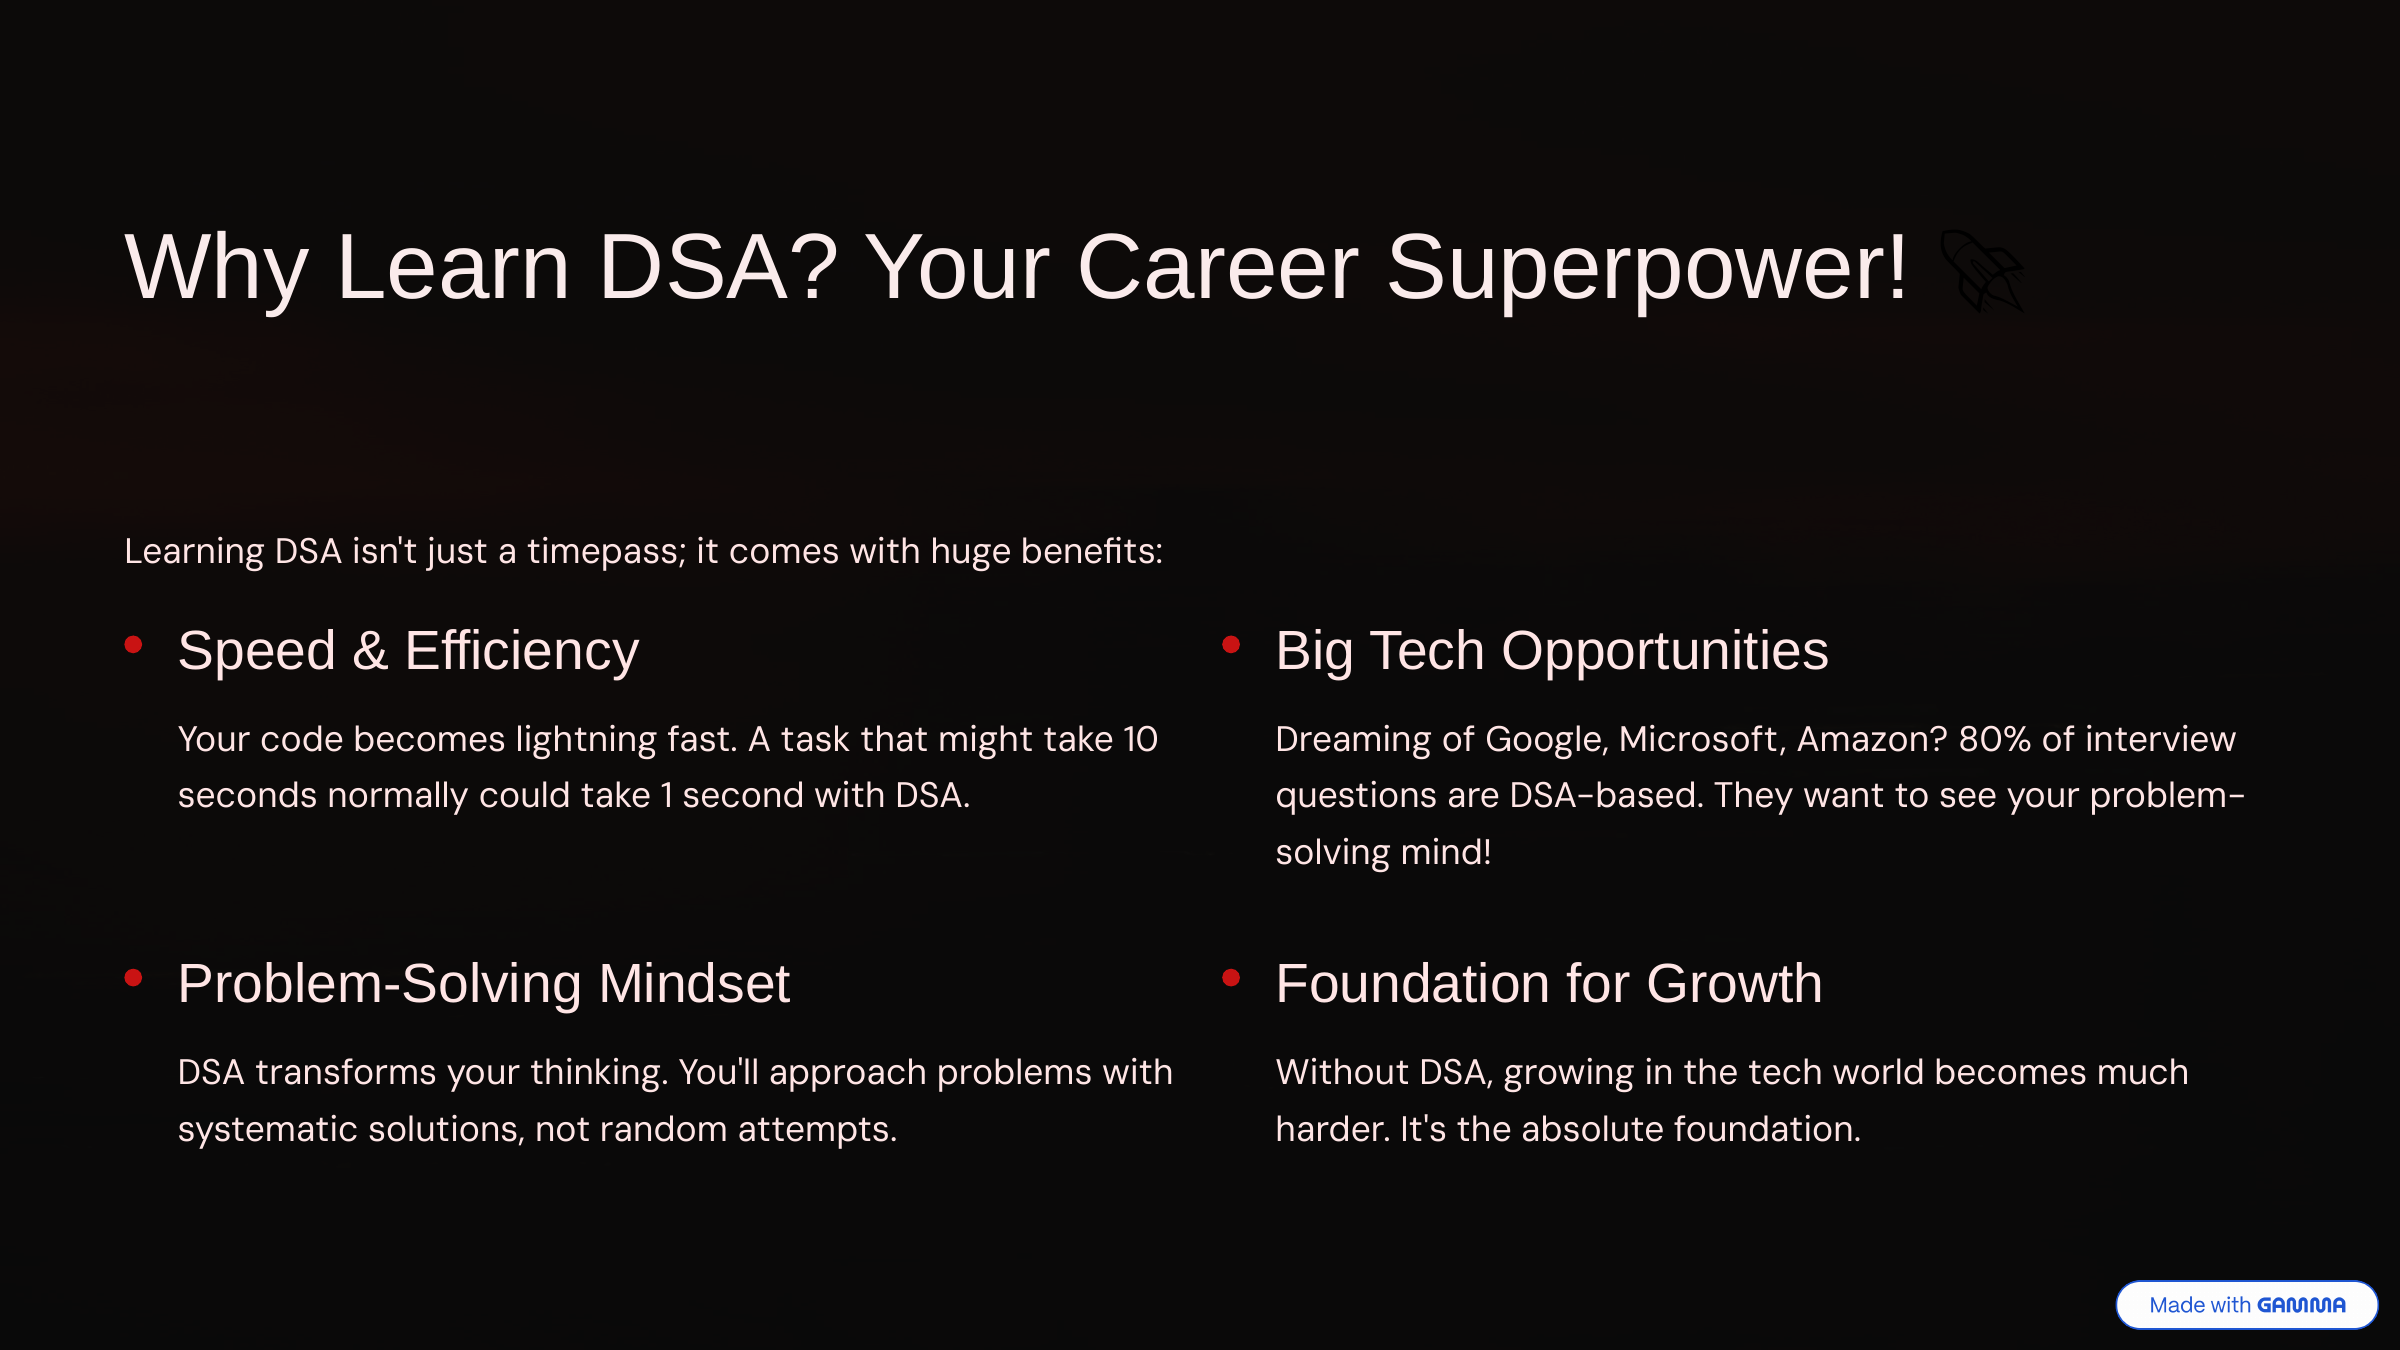

Why Learn DSA? Your Career Superpower! 🚀
Learning DSA isn't just a timepass; it comes with huge benefits:
Speed & Efficiency
Big Tech Opportunities

Your code becomes lightning fast. A task that might take 10 seconds normally could take 1 second with DSA.
Dreaming of Google, Microsoft, Amazon? 80% of interview questions are DSA-based. They want to see your problem-solving mind!
Problem-Solving Mindset
Foundation for Growth

DSA transforms your thinking. You'll approach problems with systematic solutions, not random attempts.
Without DSA, growing in the tech world becomes much harder. It's the absolute foundation.